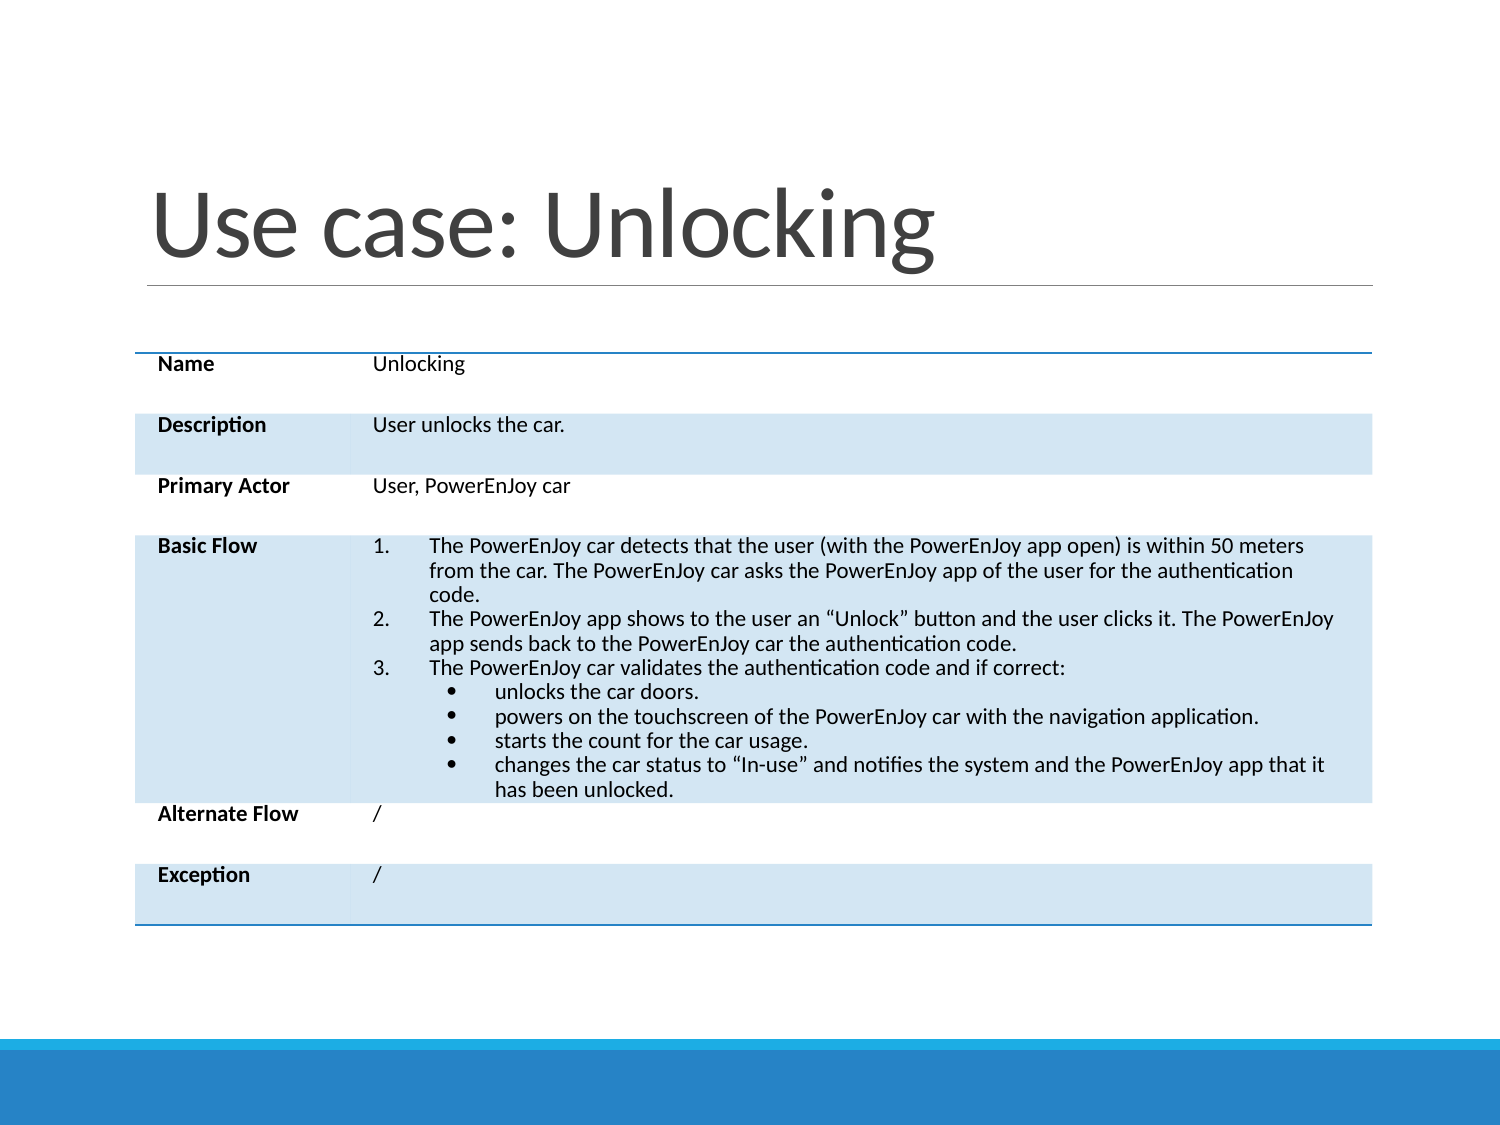

# Use case: Unlocking
| Name | Unlocking |
| --- | --- |
| Description | User unlocks the car. |
| Primary Actor | User, PowerEnJoy car |
| Basic Flow | The PowerEnJoy car detects that the user (with the PowerEnJoy app open) is within 50 meters from the car. The PowerEnJoy car asks the PowerEnJoy app of the user for the authentication code. The PowerEnJoy app shows to the user an “Unlock” button and the user clicks it. The PowerEnJoy app sends back to the PowerEnJoy car the authentication code. The PowerEnJoy car validates the authentication code and if correct: unlocks the car doors. powers on the touchscreen of the PowerEnJoy car with the navigation application. starts the count for the car usage. changes the car status to “In-use” and notifies the system and the PowerEnJoy app that it has been unlocked. |
| Alternate Flow | / |
| Exception | / |